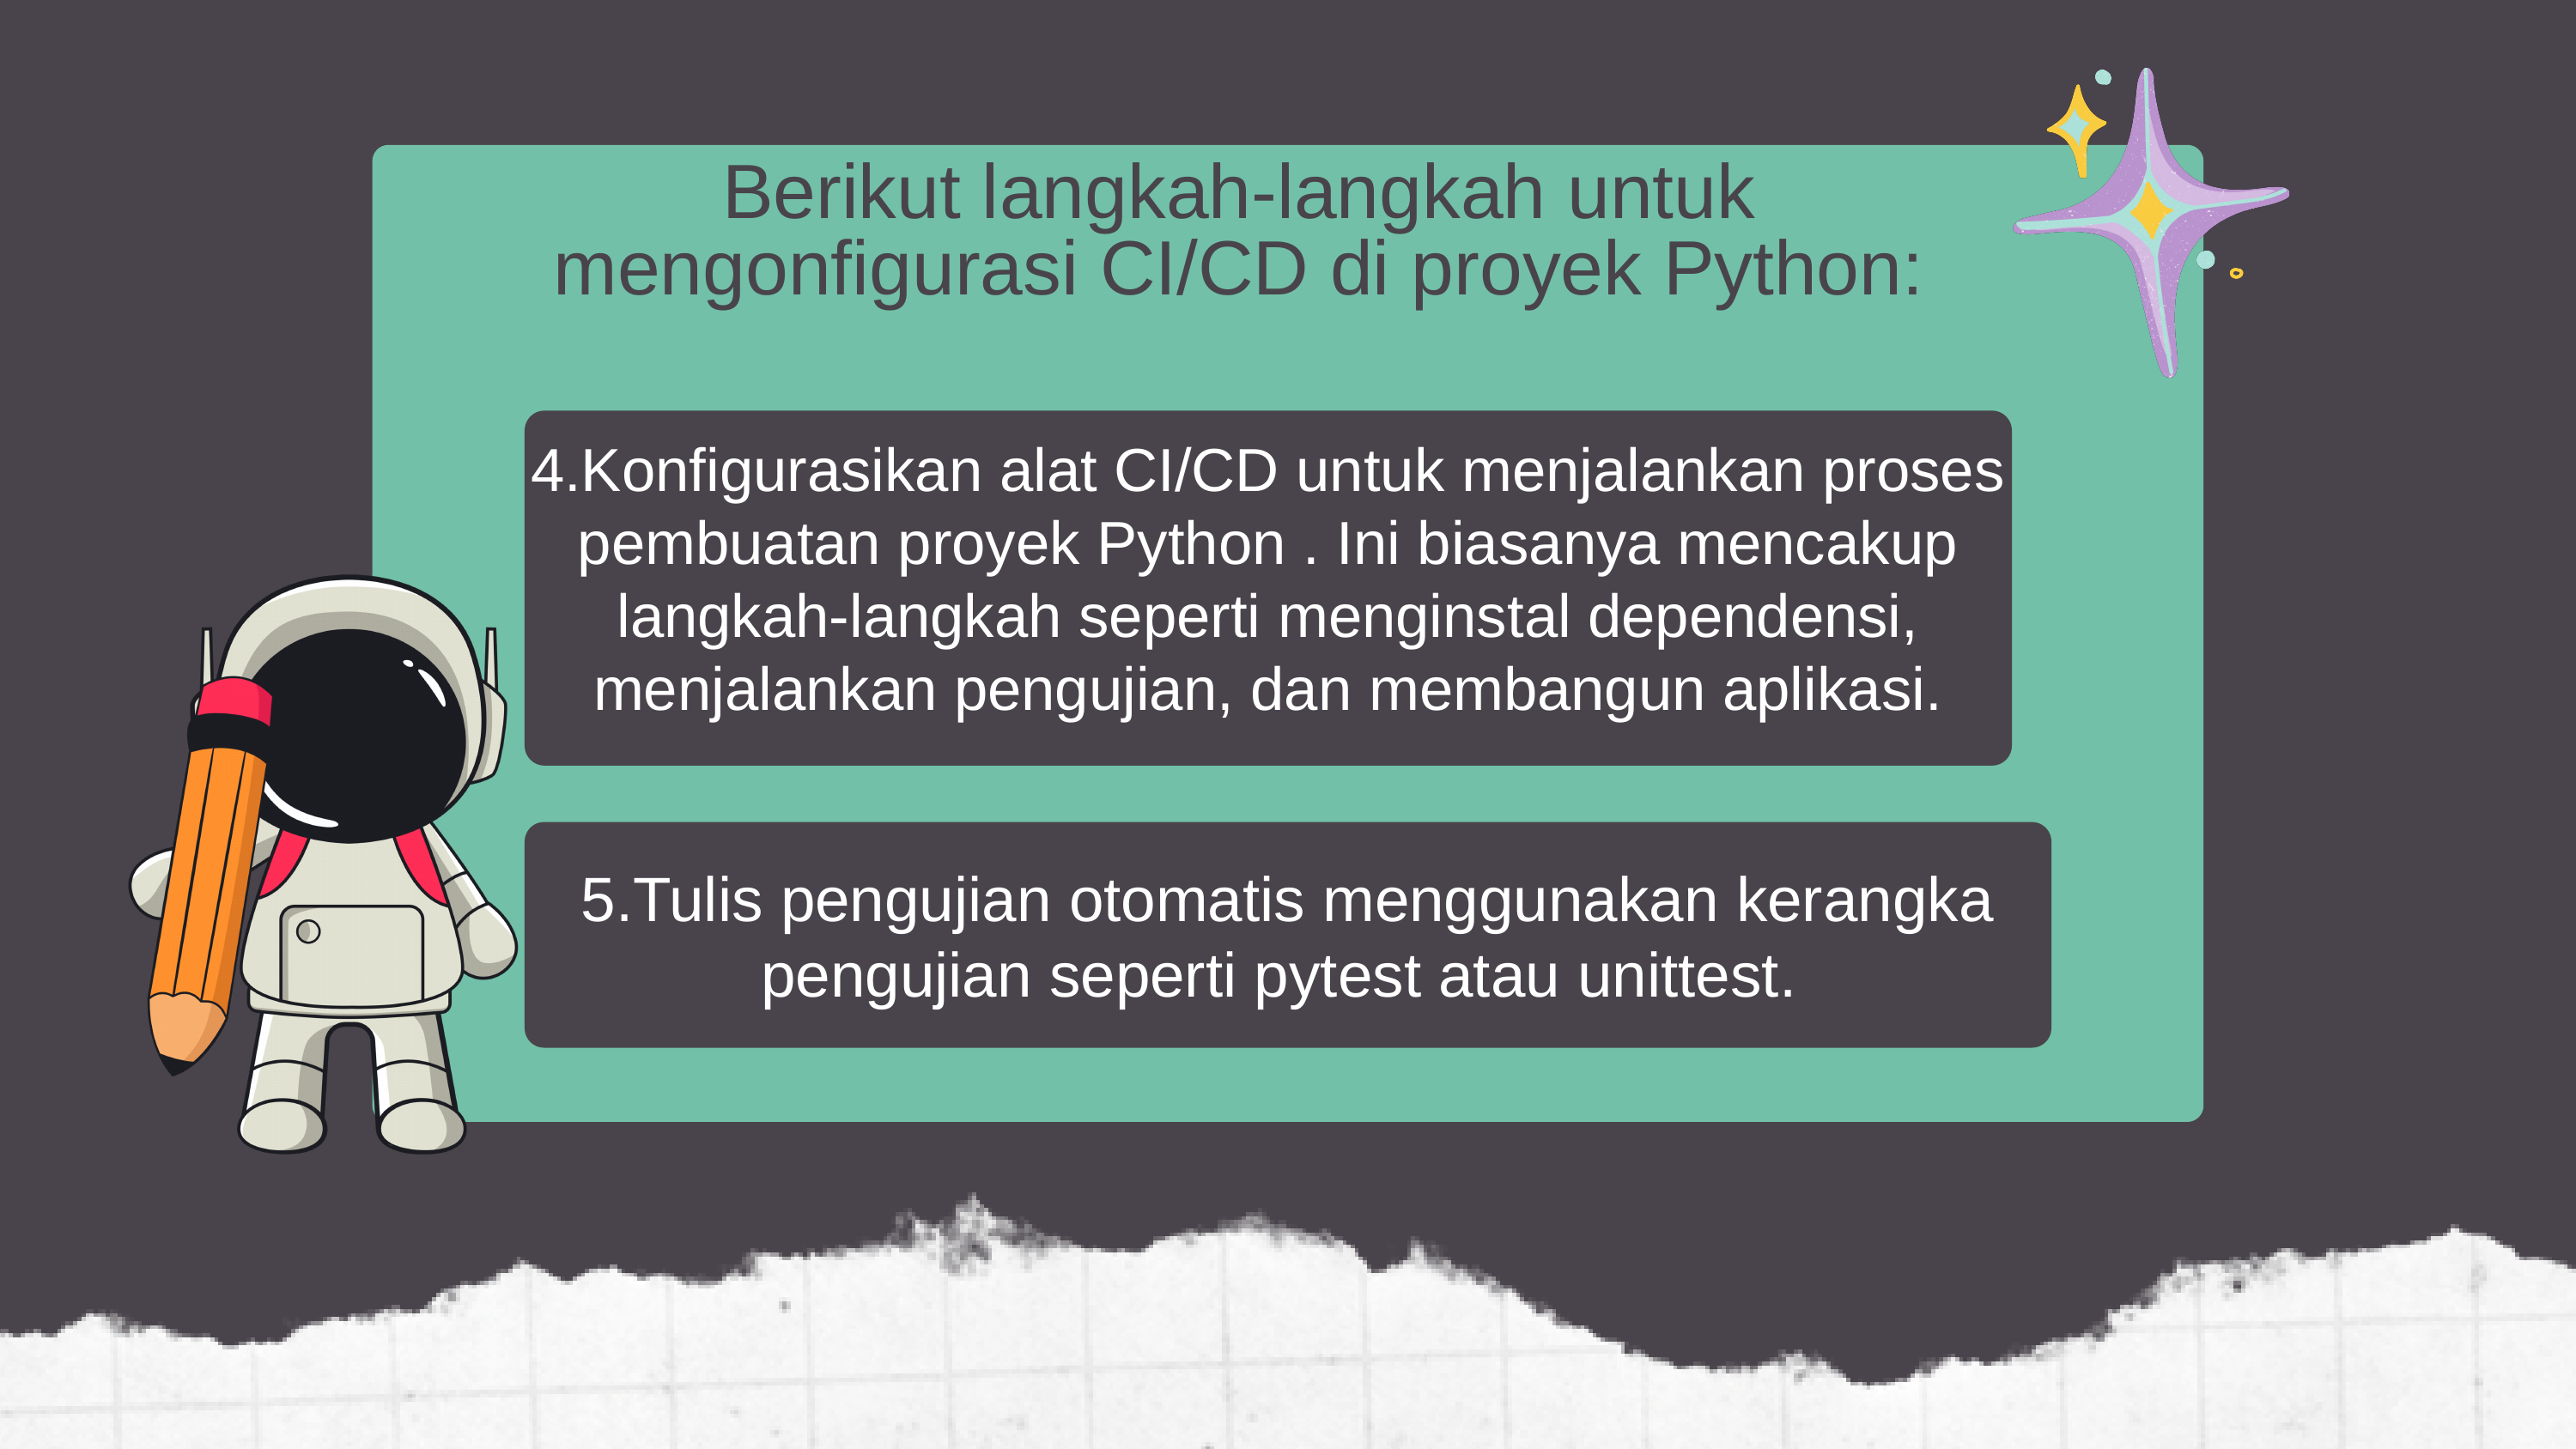

Berikut langkah-langkah untuk mengonfigurasi CI/CD di proyek Python:

4.Konfigurasikan alat CI/CD untuk menjalankan proses pembuatan proyek Python . Ini biasanya mencakup langkah-langkah seperti menginstal dependensi, menjalankan pengujian, dan membangun aplikasi.

5.Tulis pengujian otomatis menggunakan kerangka pengujian seperti pytest atau unittest.